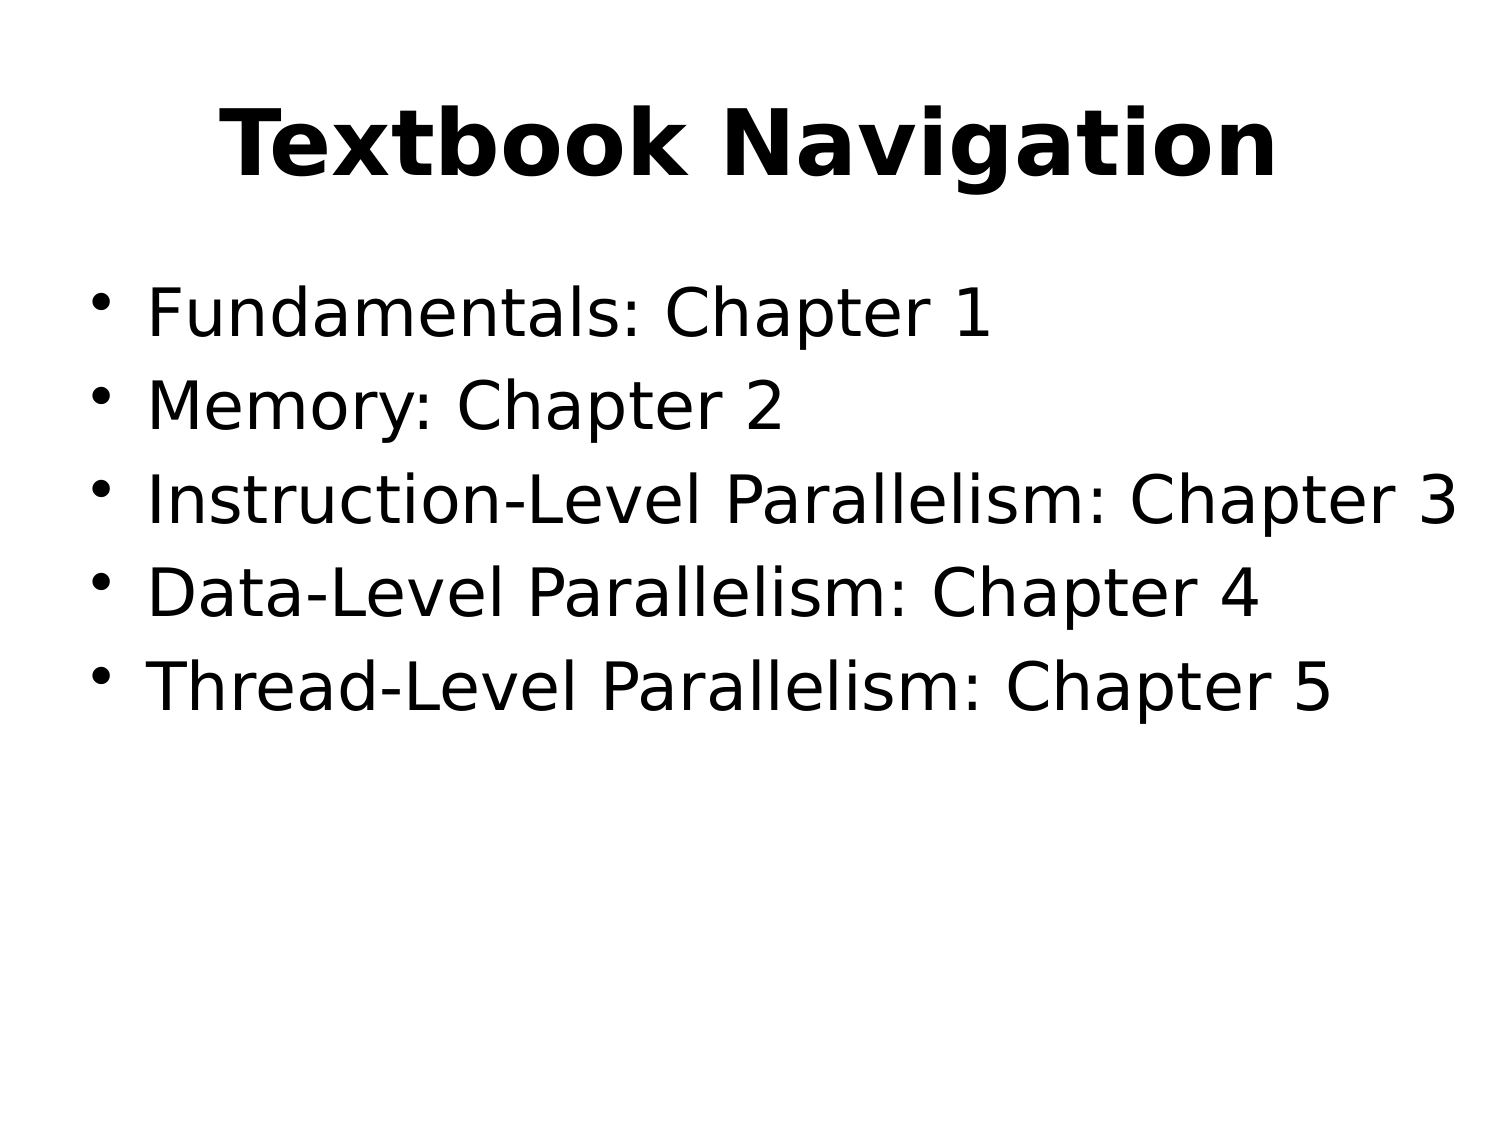

# Textbook Navigation
Fundamentals: Chapter 1
Memory: Chapter 2
Instruction-Level Parallelism: Chapter 3
Data-Level Parallelism: Chapter 4
Thread-Level Parallelism: Chapter 5